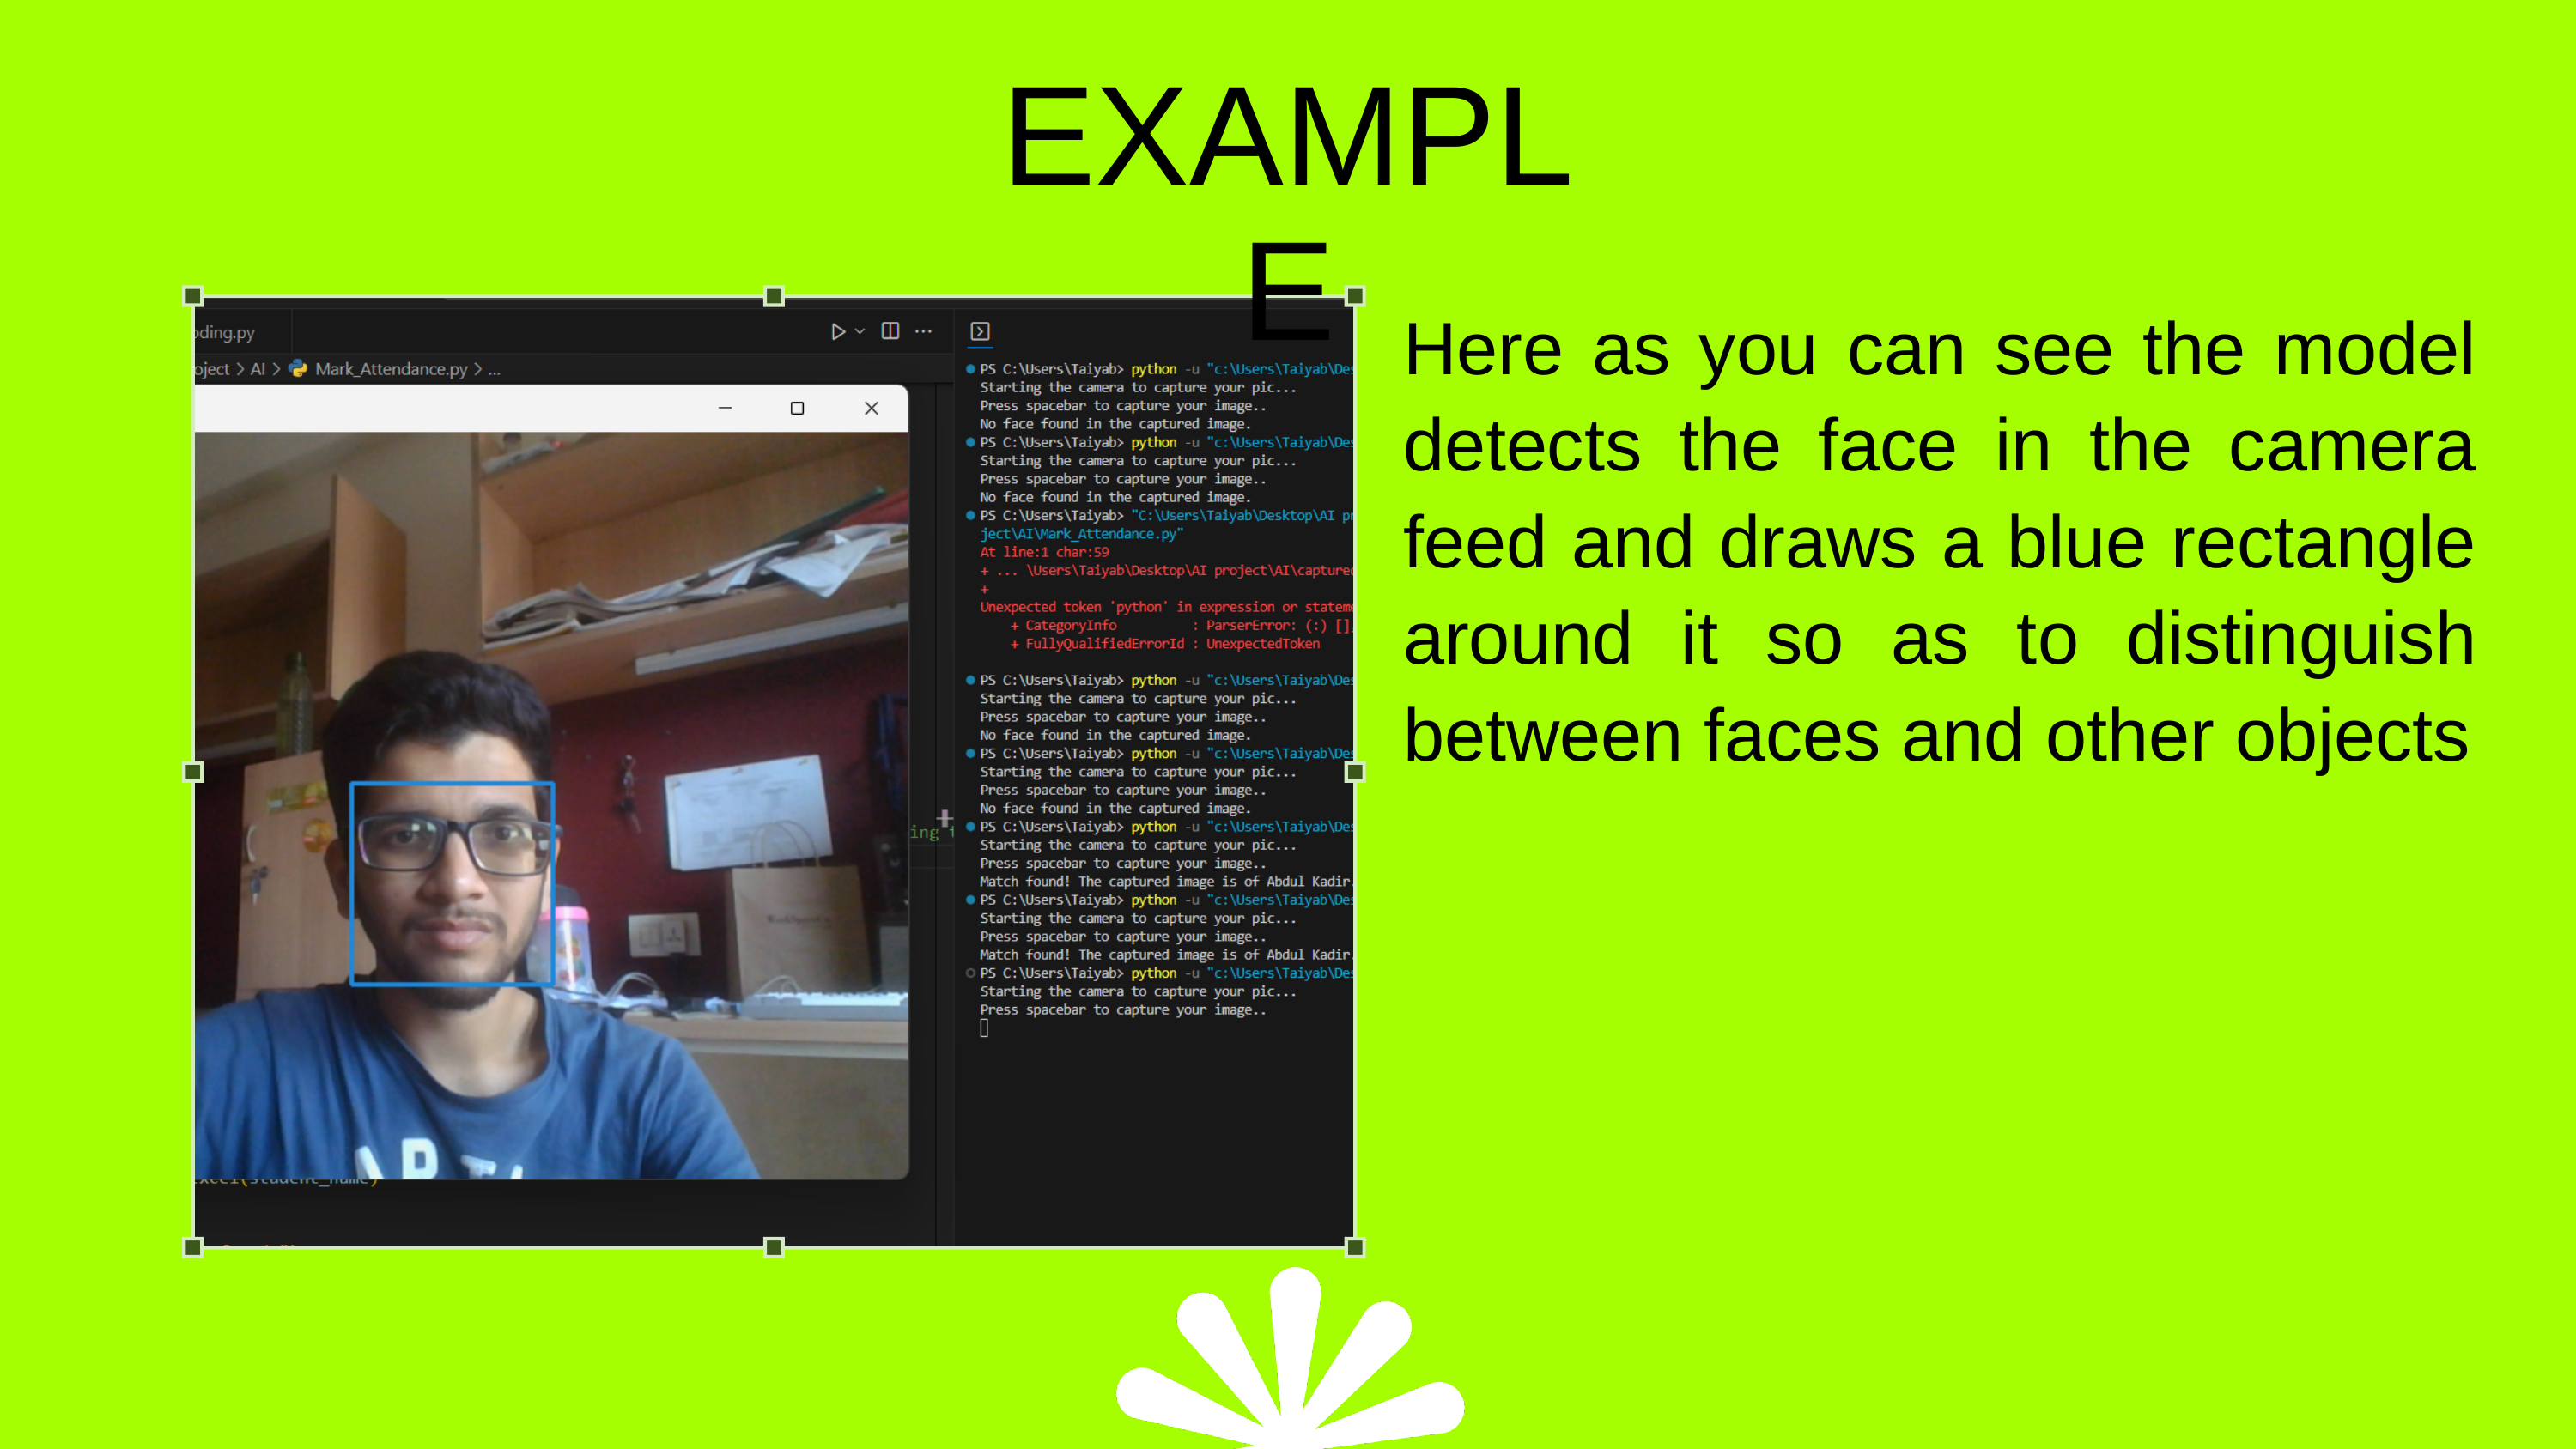

EXAMPLE

Here as you can see the model detects the face in the camera feed and draws a blue rectangle around it so as to distinguish between faces and other objects